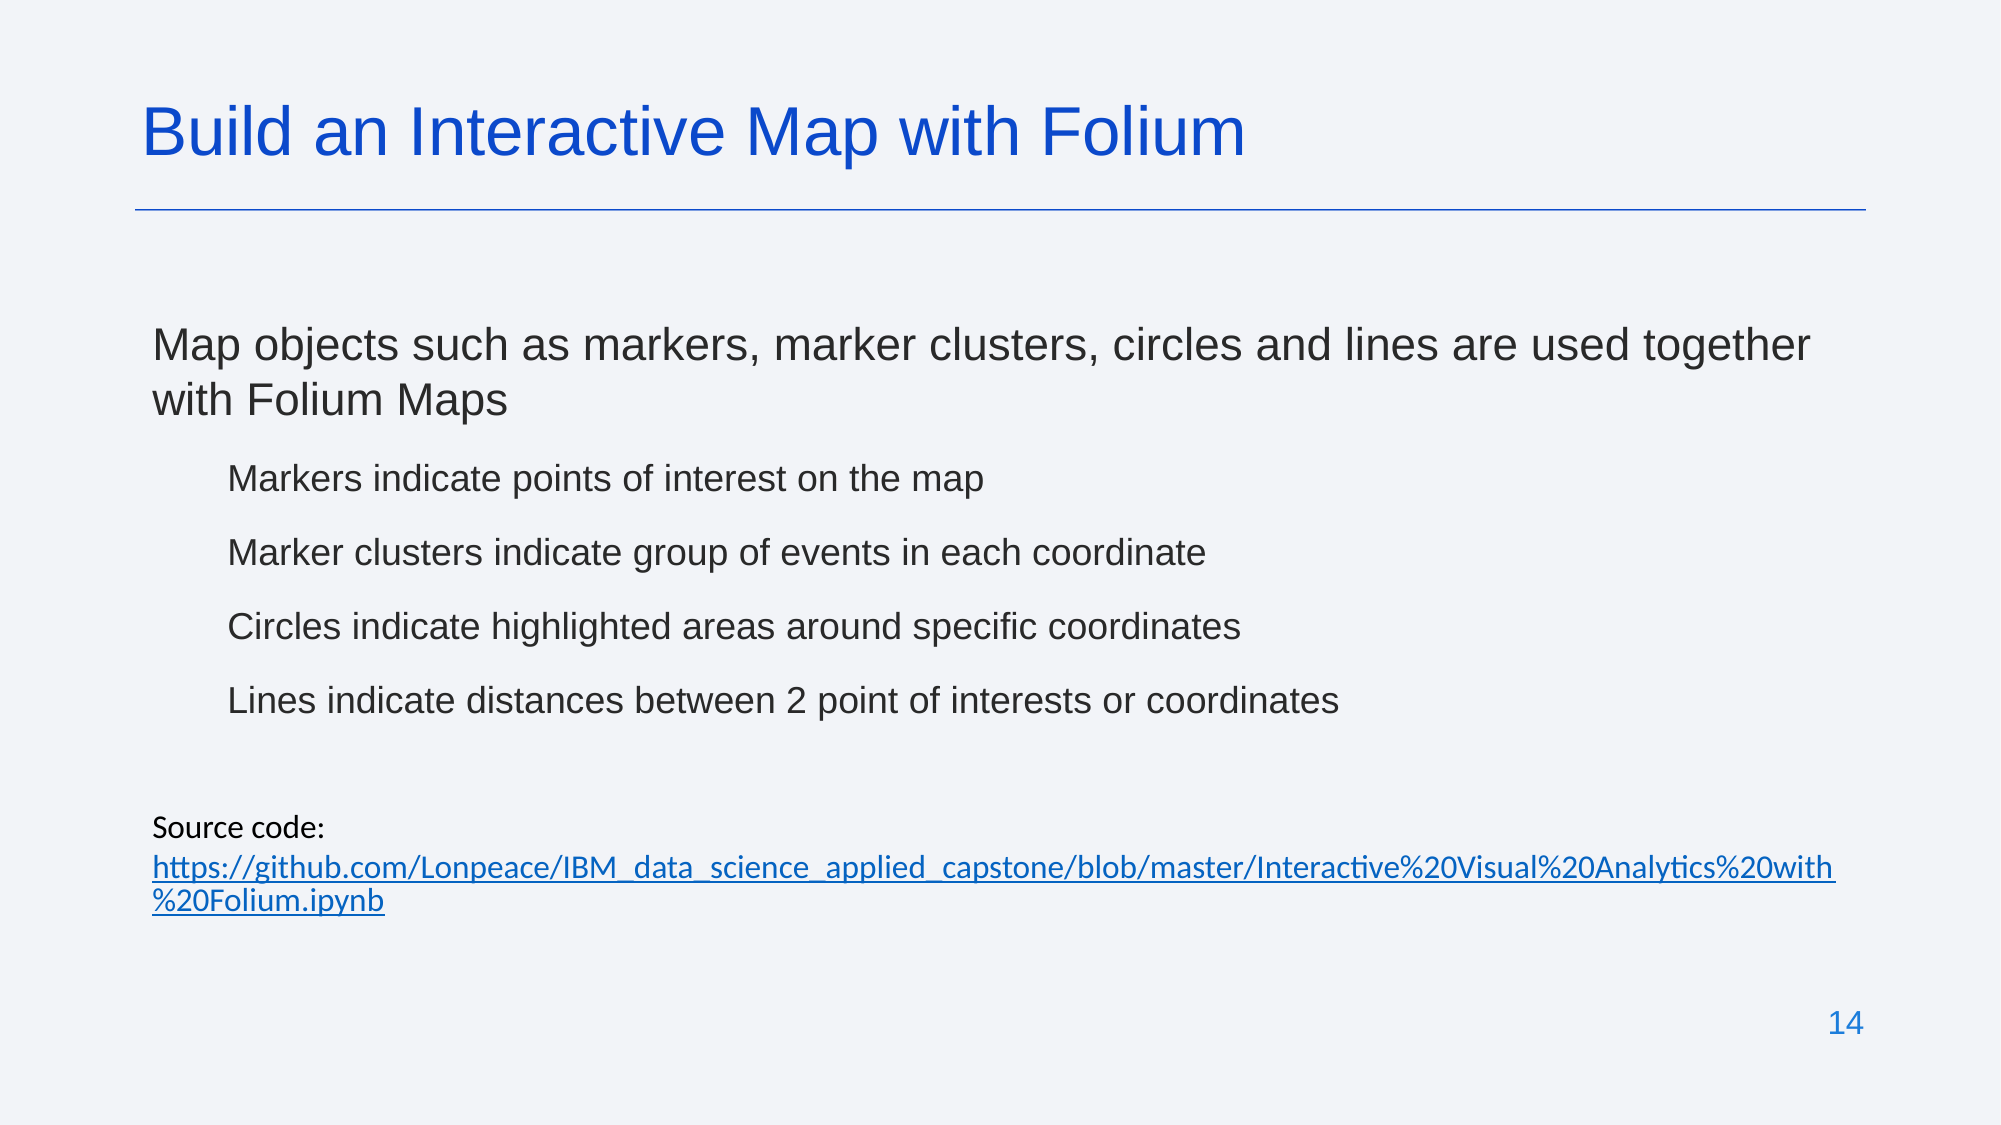

Build an Interactive Map with Folium
Map objects such as markers, marker clusters, circles and lines are used together with Folium Maps
Markers indicate points of interest on the map
Marker clusters indicate group of events in each coordinate
Circles indicate highlighted areas around specific coordinates
Lines indicate distances between 2 point of interests or coordinates

Source code: https://github.com/Lonpeace/IBM_data_science_applied_capstone/blob/master/Interactive%20Visual%20Analytics%20with%20Folium.ipynb
14